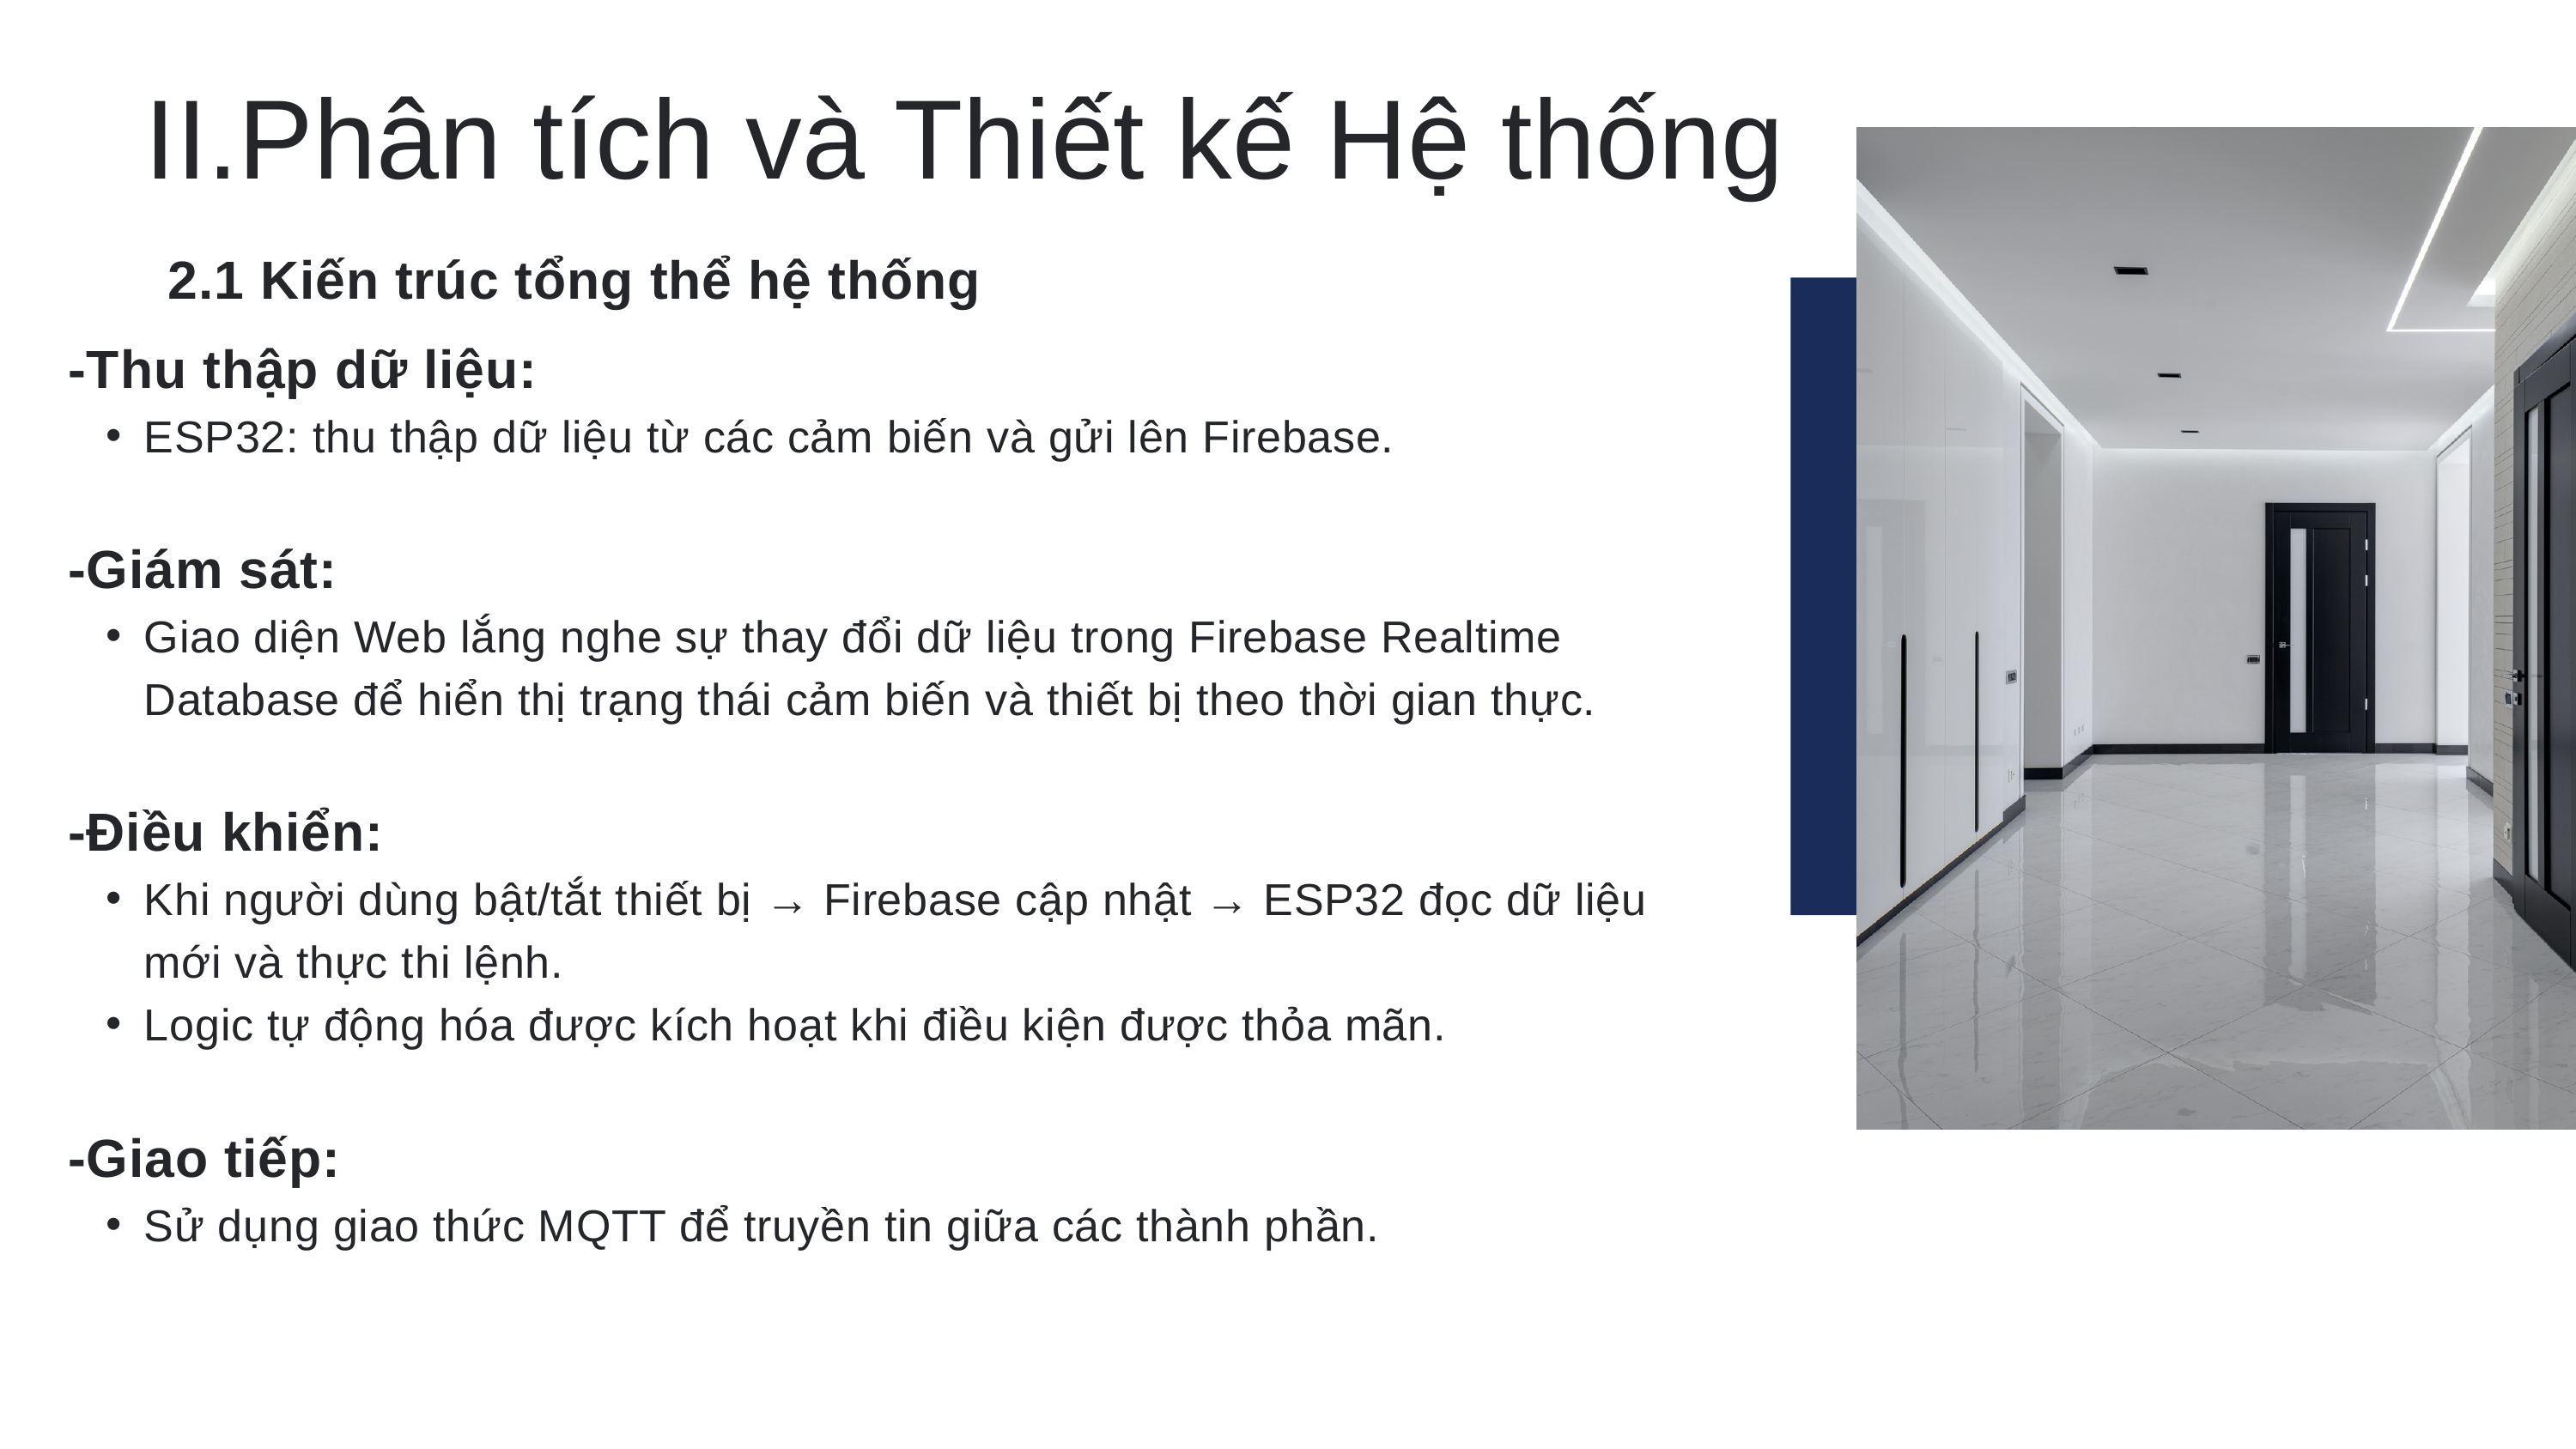

II.Phân tích và Thiết kế Hệ thống

2.1 Kiến trúc tổng thể hệ thống

-Thu thập dữ liệu:
ESP32: thu thập dữ liệu từ các cảm biến và gửi lên Firebase.

-Giám sát:
Giao diện Web lắng nghe sự thay đổi dữ liệu trong Firebase Realtime Database để hiển thị trạng thái cảm biến và thiết bị theo thời gian thực.

-Điều khiển:
Khi người dùng bật/tắt thiết bị → Firebase cập nhật → ESP32 đọc dữ liệu mới và thực thi lệnh.
Logic tự động hóa được kích hoạt khi điều kiện được thỏa mãn.

-Giao tiếp:
Sử dụng giao thức MQTT để truyền tin giữa các thành phần.